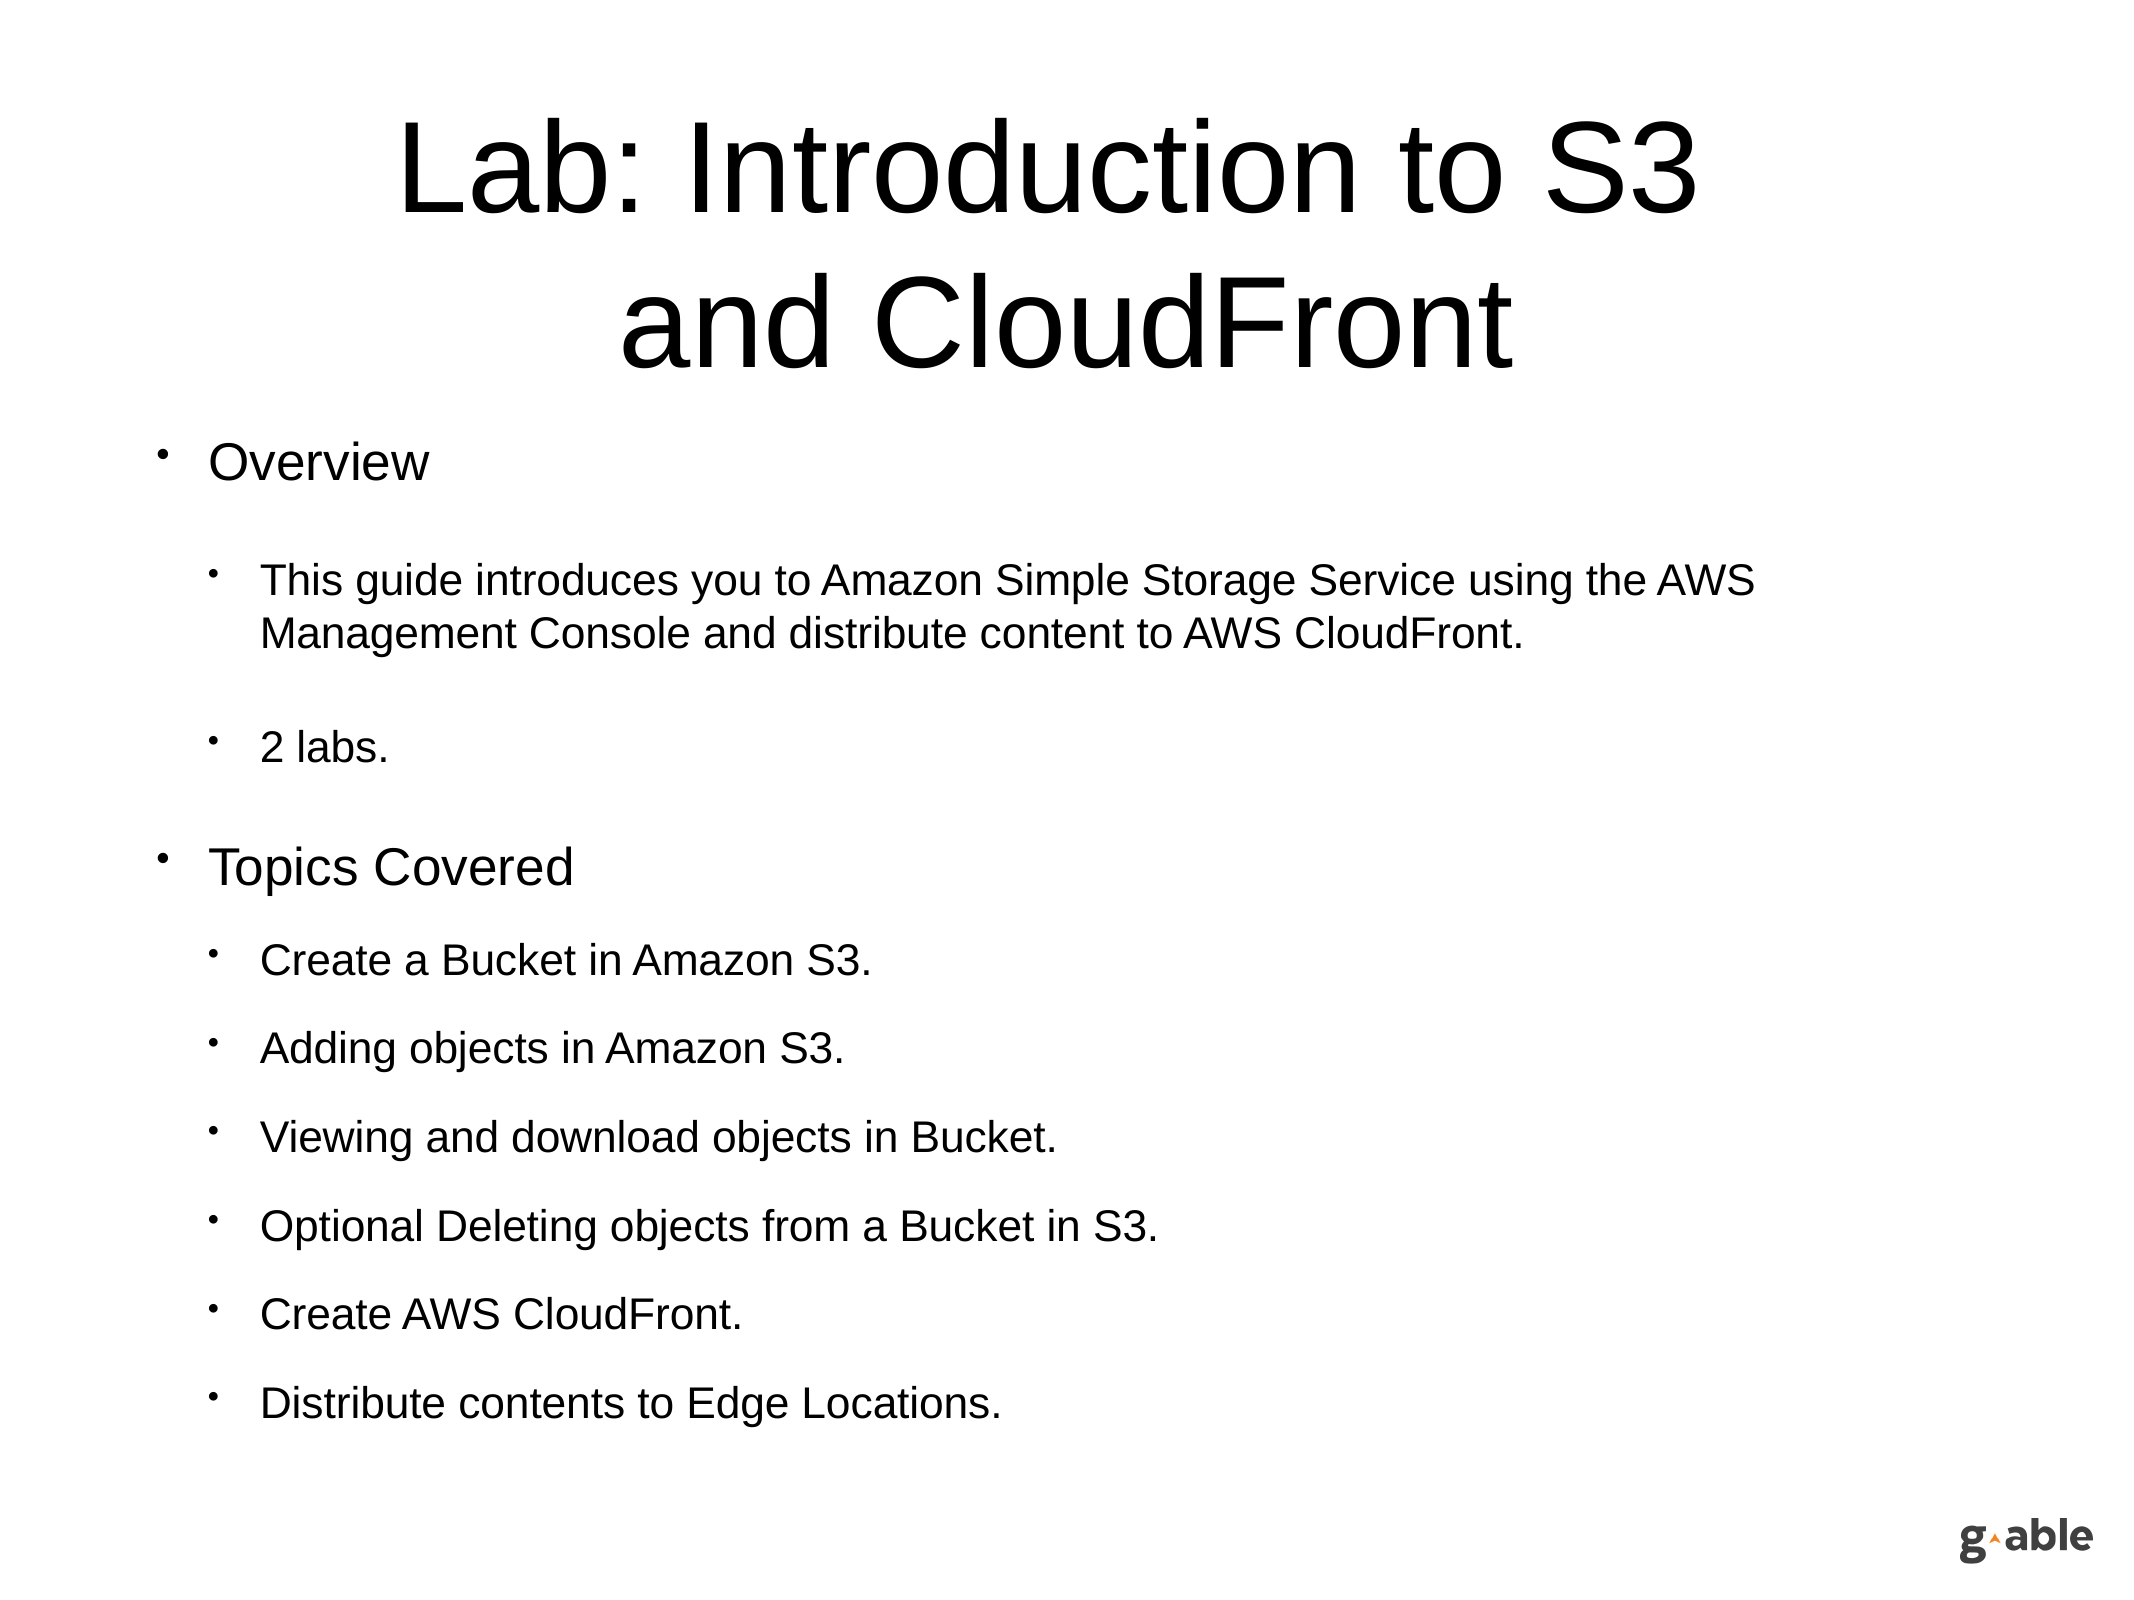

# Lab: Introduction to S3 and CloudFront
Overview
This guide introduces you to Amazon Simple Storage Service using the AWS Management Console and distribute content to AWS CloudFront.
2 labs.
Topics Covered
Create a Bucket in Amazon S3.
Adding objects in Amazon S3.
Viewing and download objects in Bucket.
Optional Deleting objects from a Bucket in S3.
Create AWS CloudFront.
Distribute contents to Edge Locations.
17